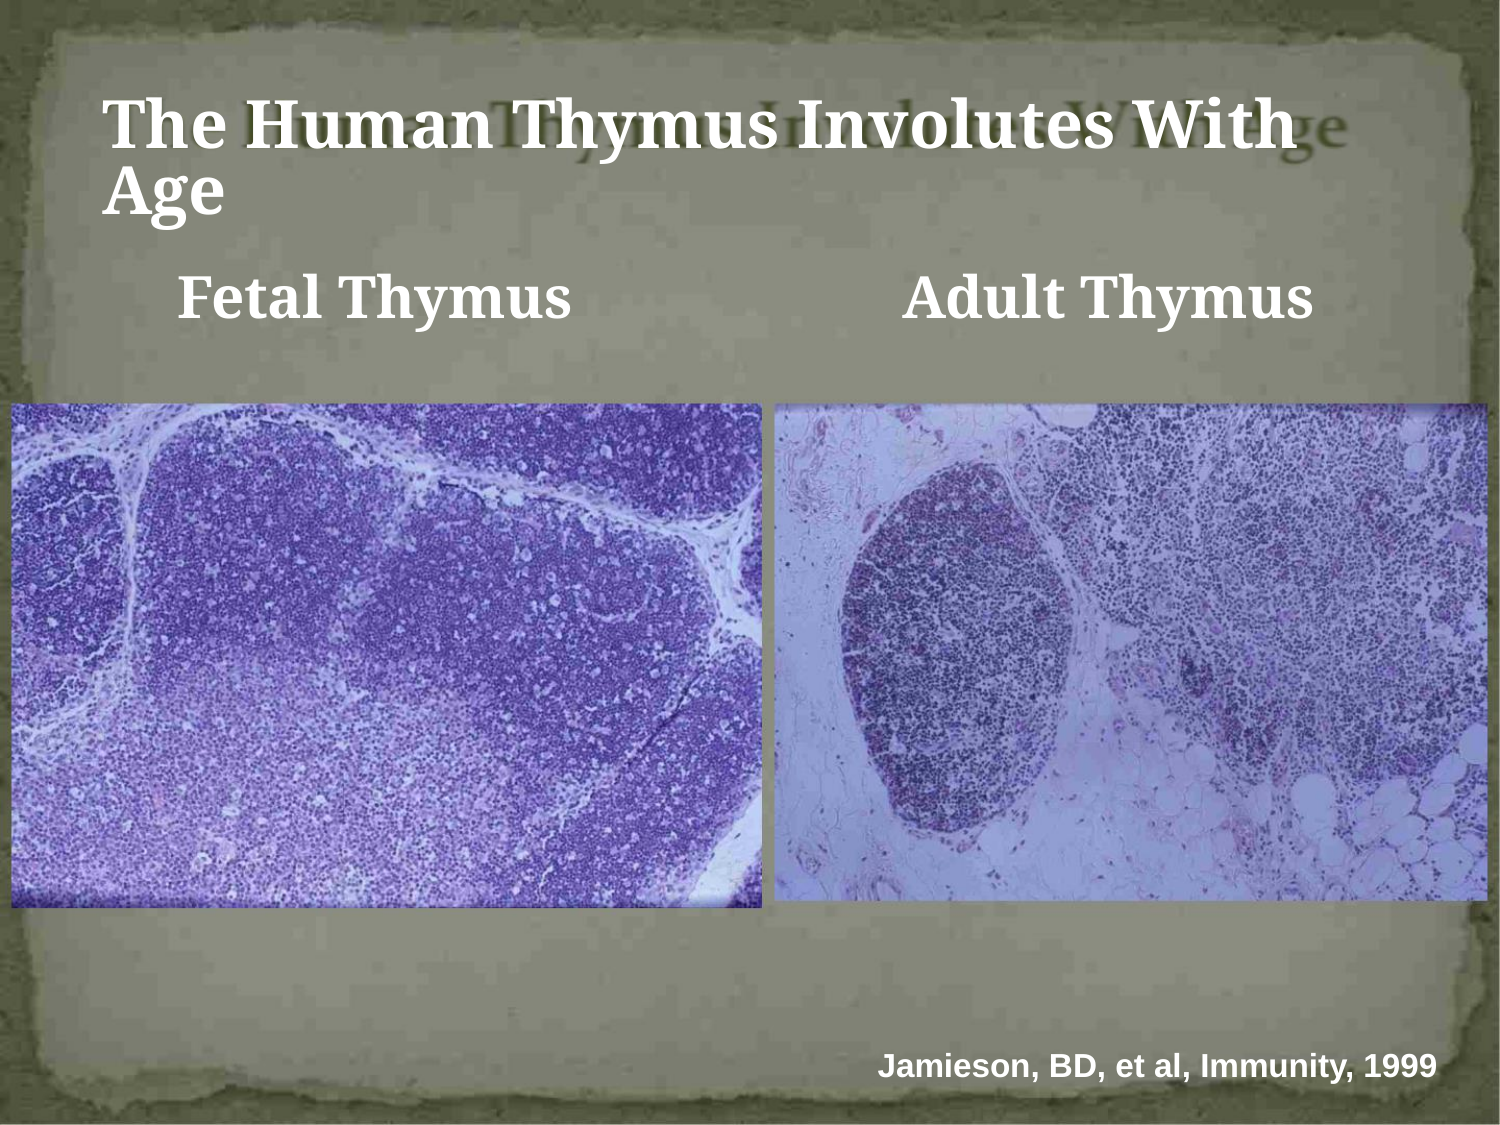

The Human Thymus Involutes With Age
Fetal Thymus
Adult Thymus
Jamieson, BD, et al, Immunity, 1999